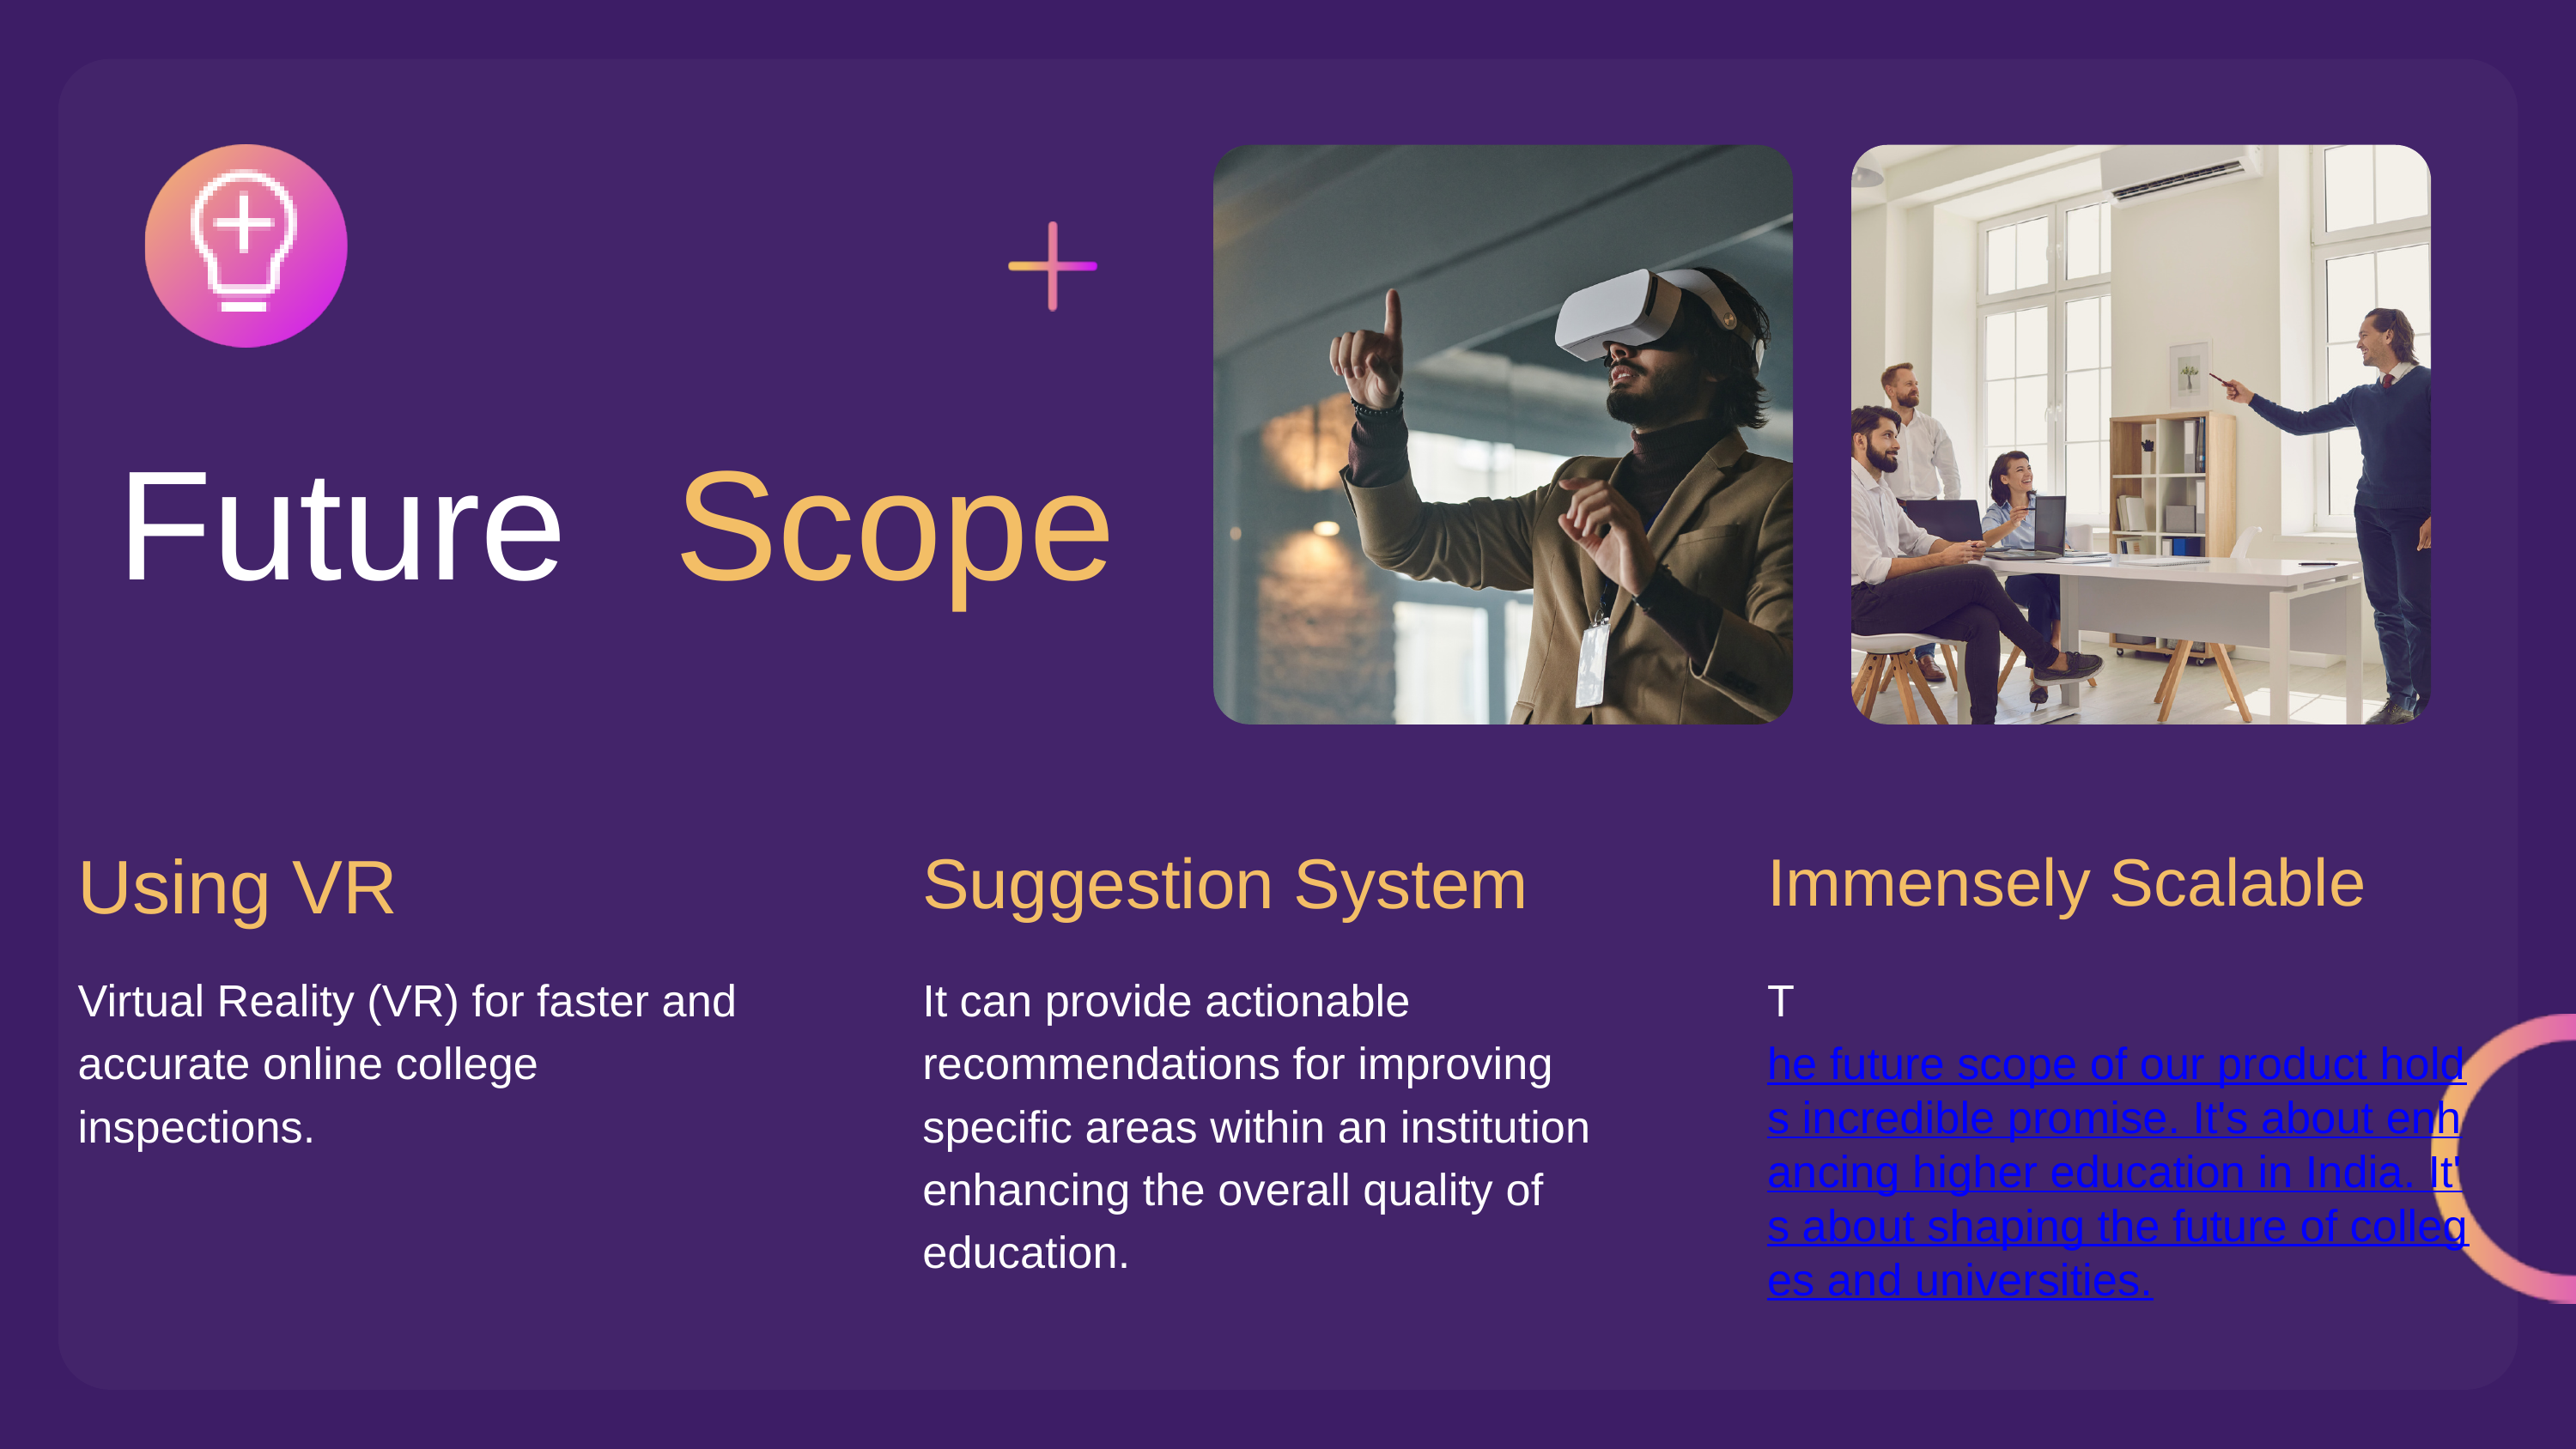

Future
Scope
Using VR
Suggestion System
Immensely Scalable
Virtual Reality (VR) for faster and accurate online college inspections.
It can provide actionable recommendations for improving specific areas within an institution enhancing the overall quality of education.
The future scope of our product holds incredible promise. It's about enhancing higher education in India. It's about shaping the future of colleges and universities.